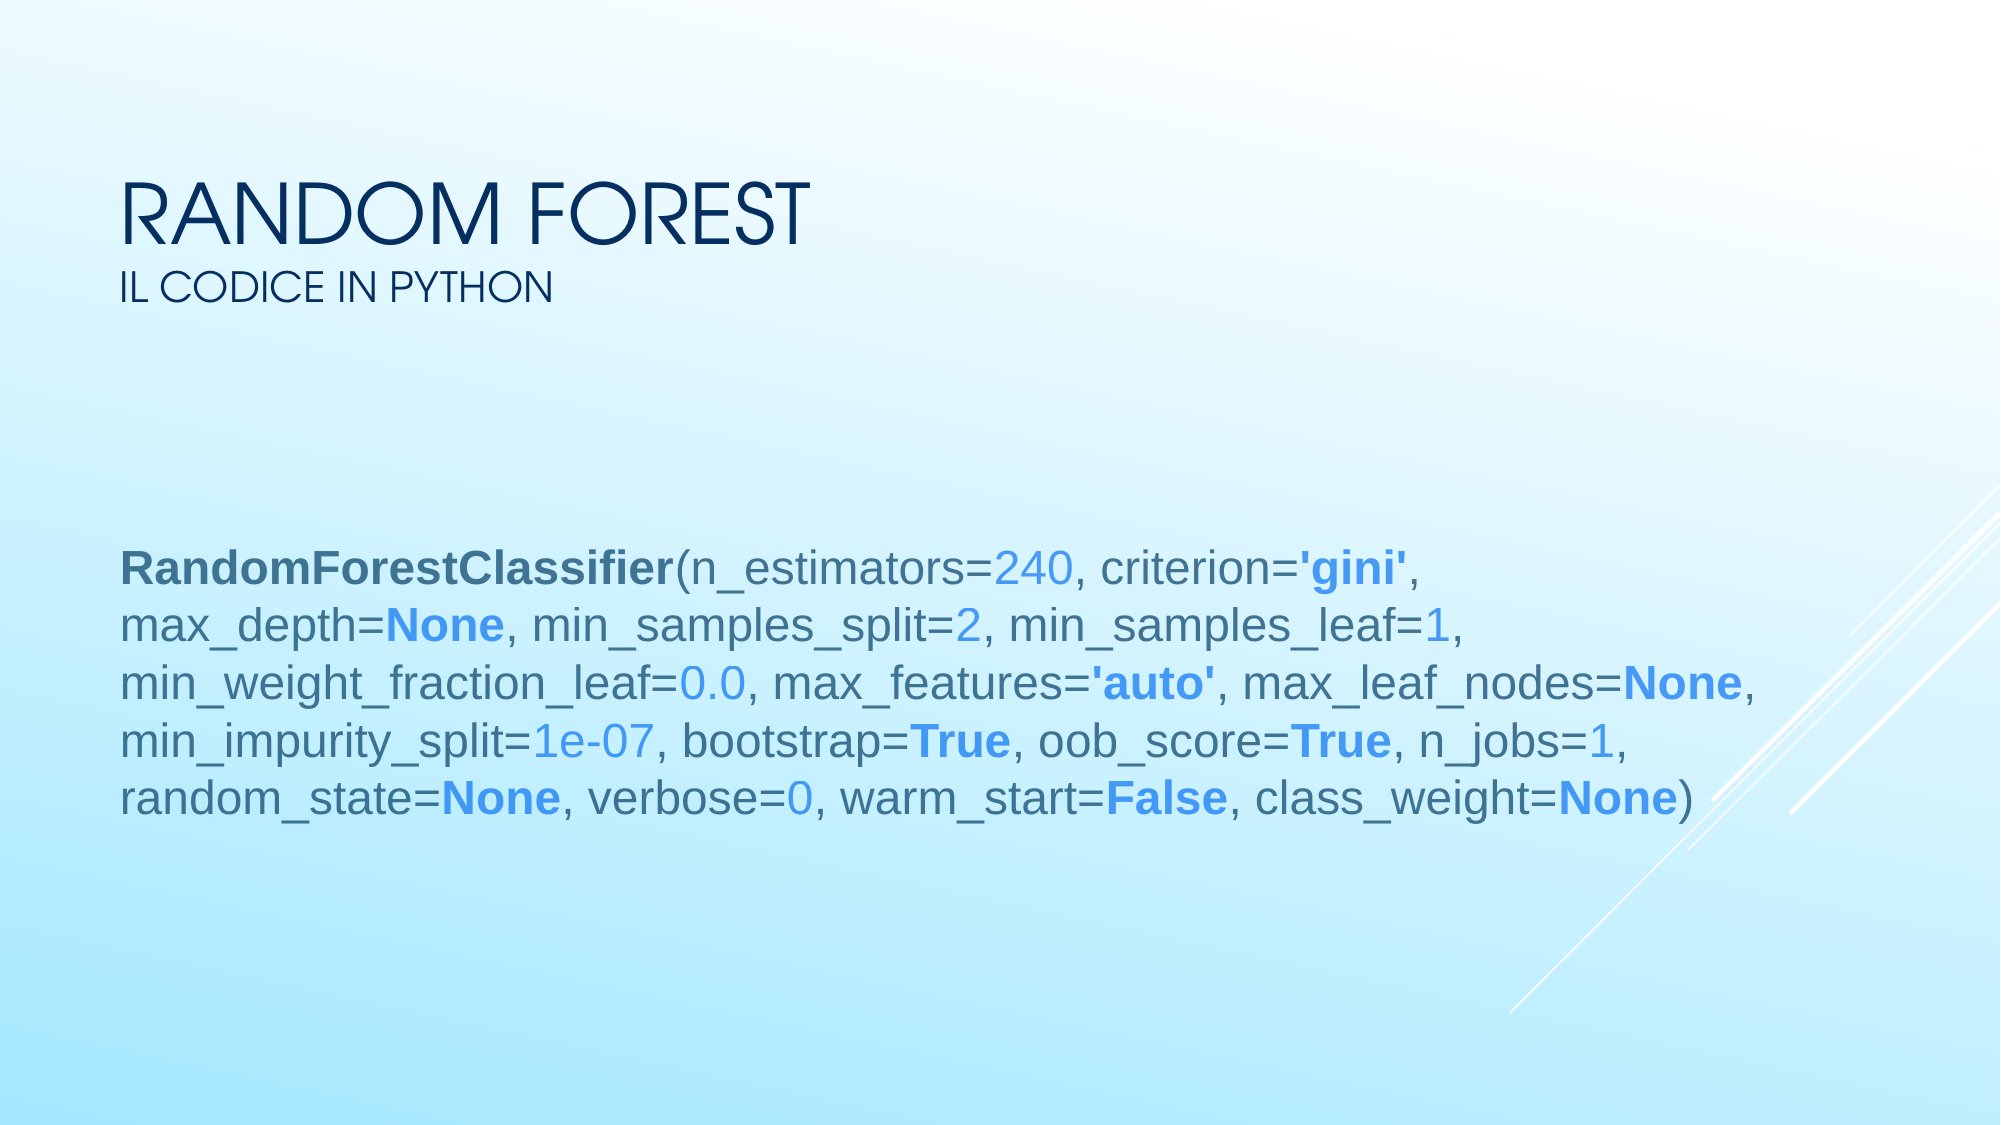

# RANDOM FOREST IL CODICE IN PYTHON
RandomForestClassifier(n_estimators=240, criterion='gini', max_depth=None, min_samples_split=2, min_samples_leaf=1, min_weight_fraction_leaf=0.0, max_features='auto', max_leaf_nodes=None, min_impurity_split=1e-07, bootstrap=True, oob_score=True, n_jobs=1, random_state=None, verbose=0, warm_start=False, class_weight=None)